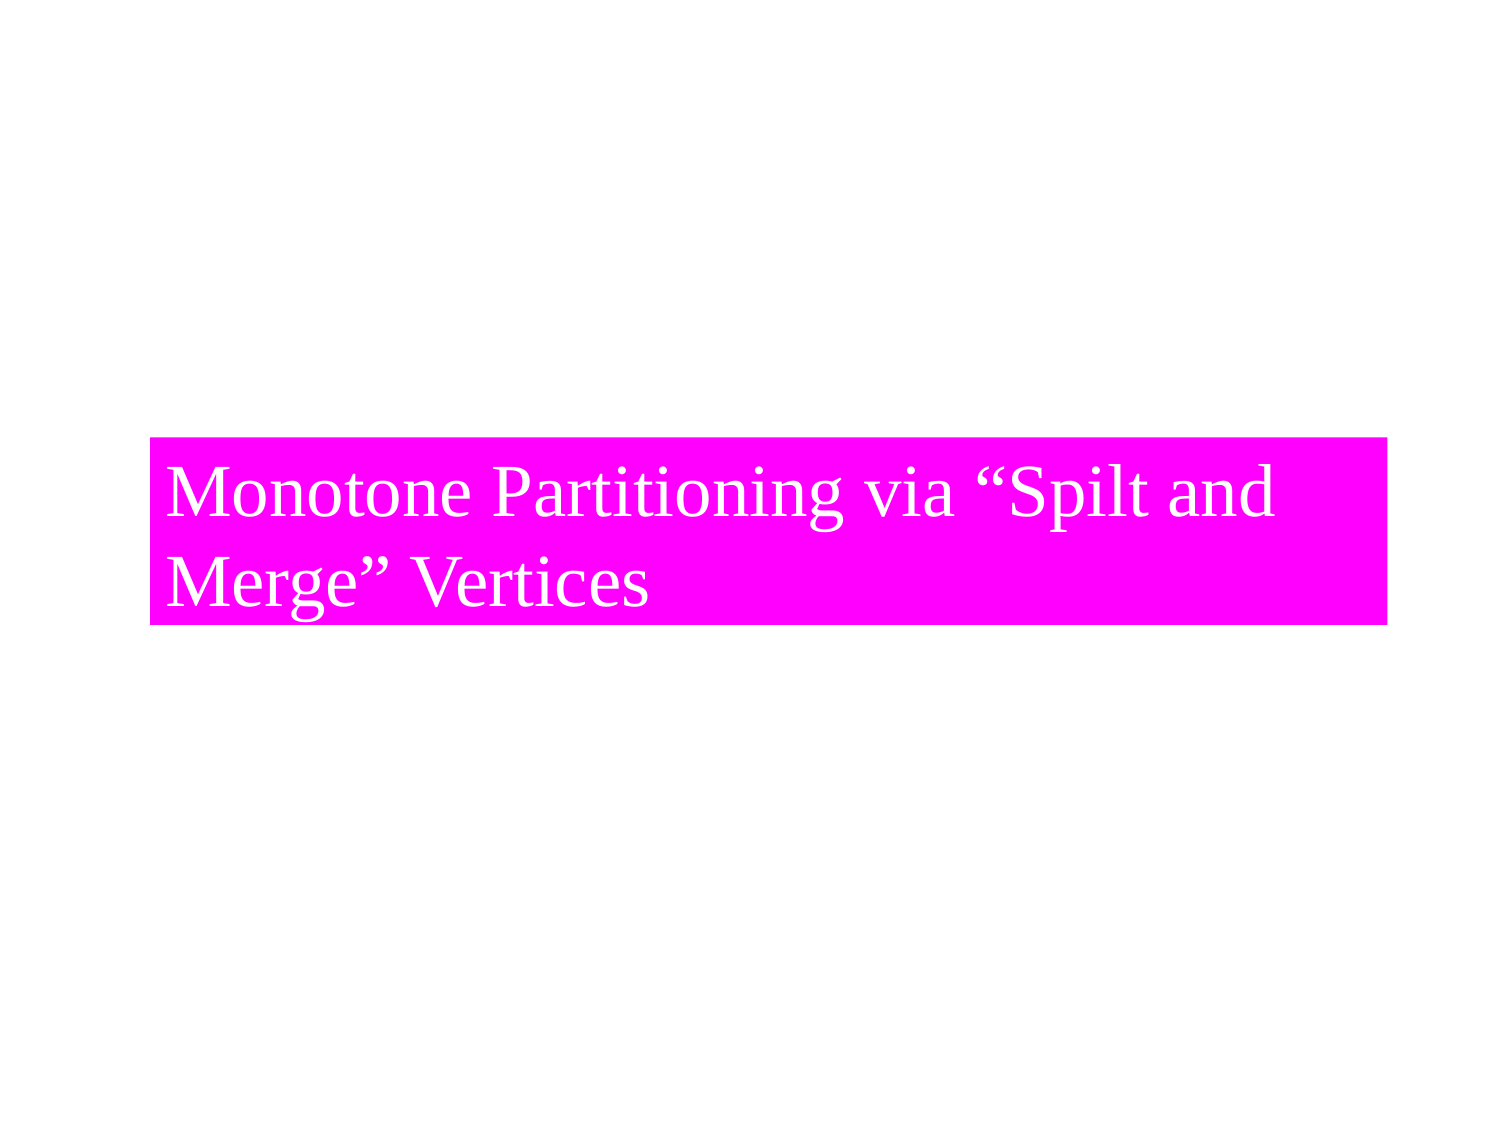

# Monotone Partitioning via “Spilt and Merge” Vertices